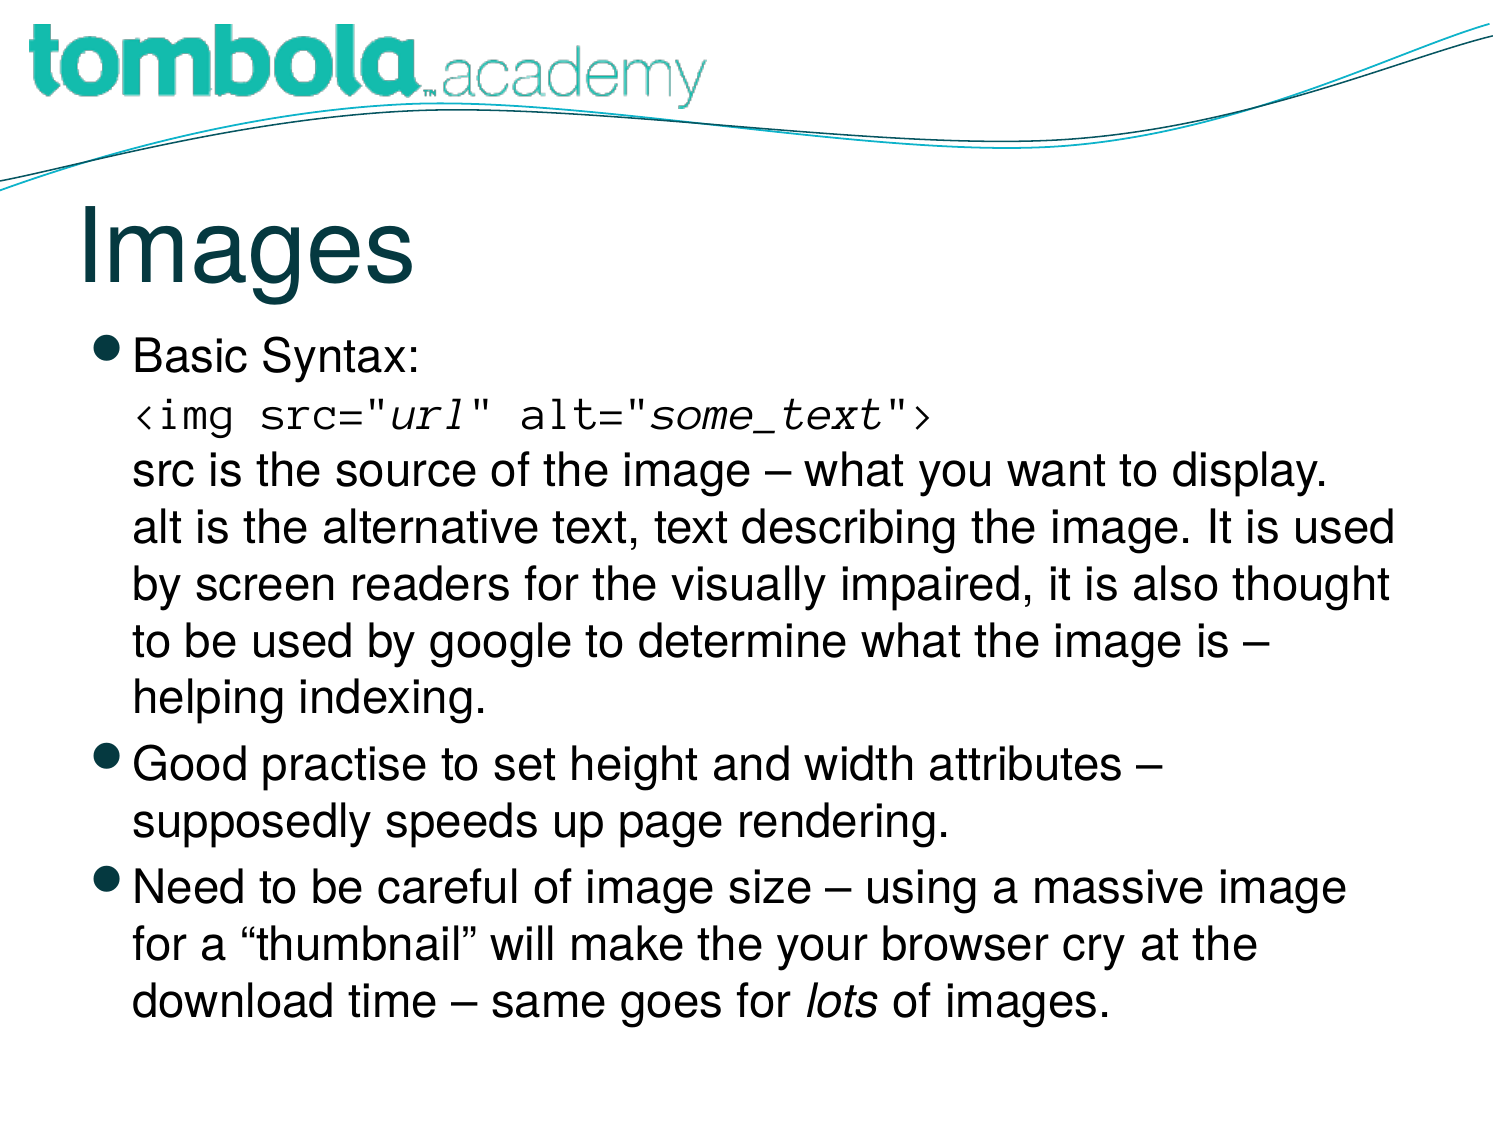

# Images
Basic Syntax:
<img src="url" alt="some_text">
src is the source of the image – what you want to display.
alt is the alternative text, text describing the image. It is used by screen readers for the visually impaired, it is also thought to be used by google to determine what the image is – helping indexing.
Good practise to set height and width attributes – supposedly speeds up page rendering.
Need to be careful of image size – using a massive image for a “thumbnail” will make the your browser cry at the download time – same goes for lots of images.